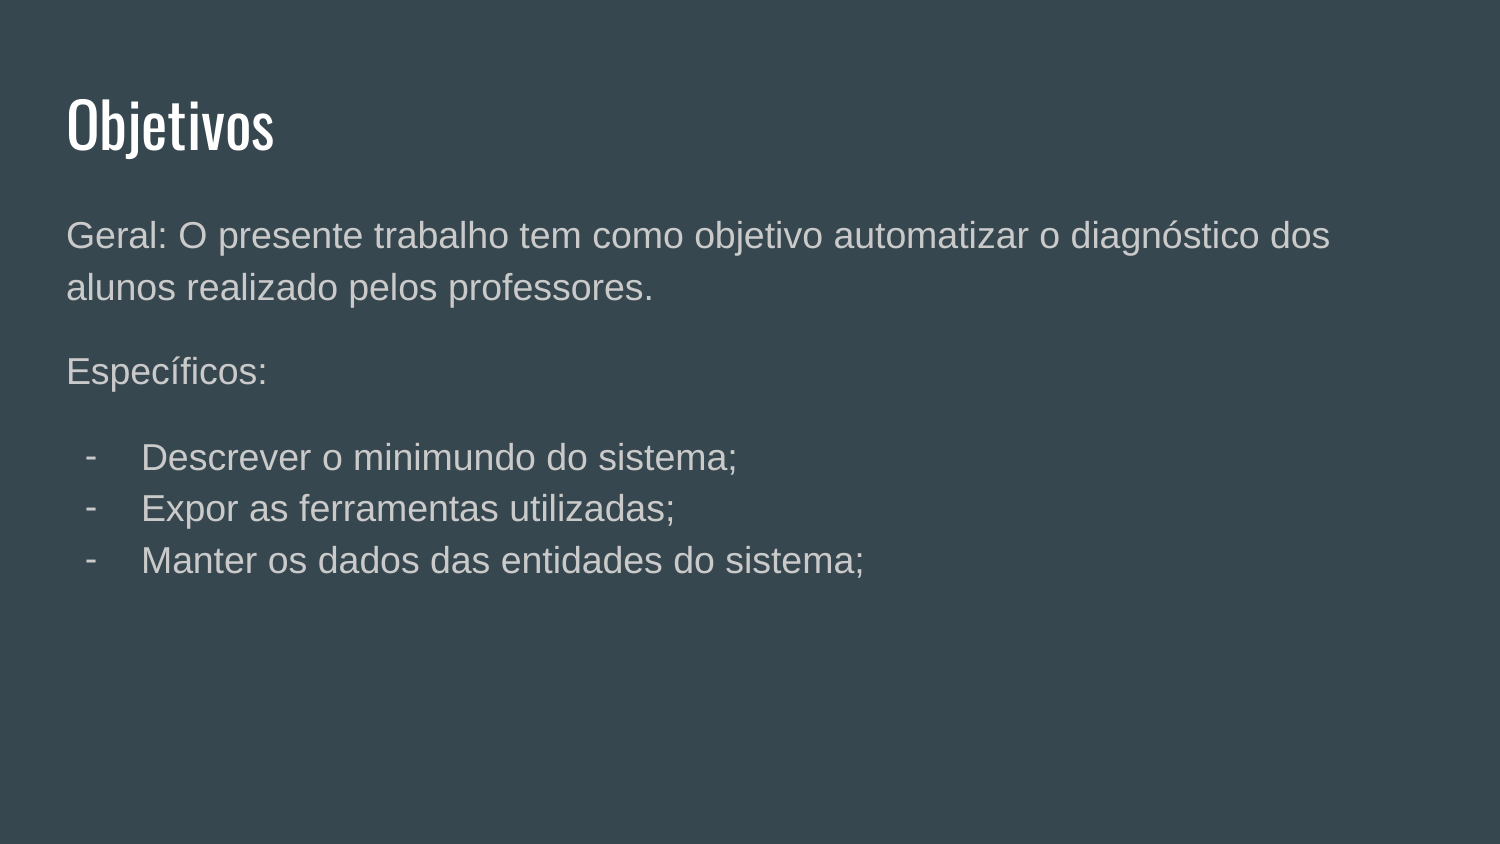

# Objetivos
Geral: O presente trabalho tem como objetivo automatizar o diagnóstico dos alunos realizado pelos professores.
Específicos:
Descrever o minimundo do sistema;
Expor as ferramentas utilizadas;
Manter os dados das entidades do sistema;